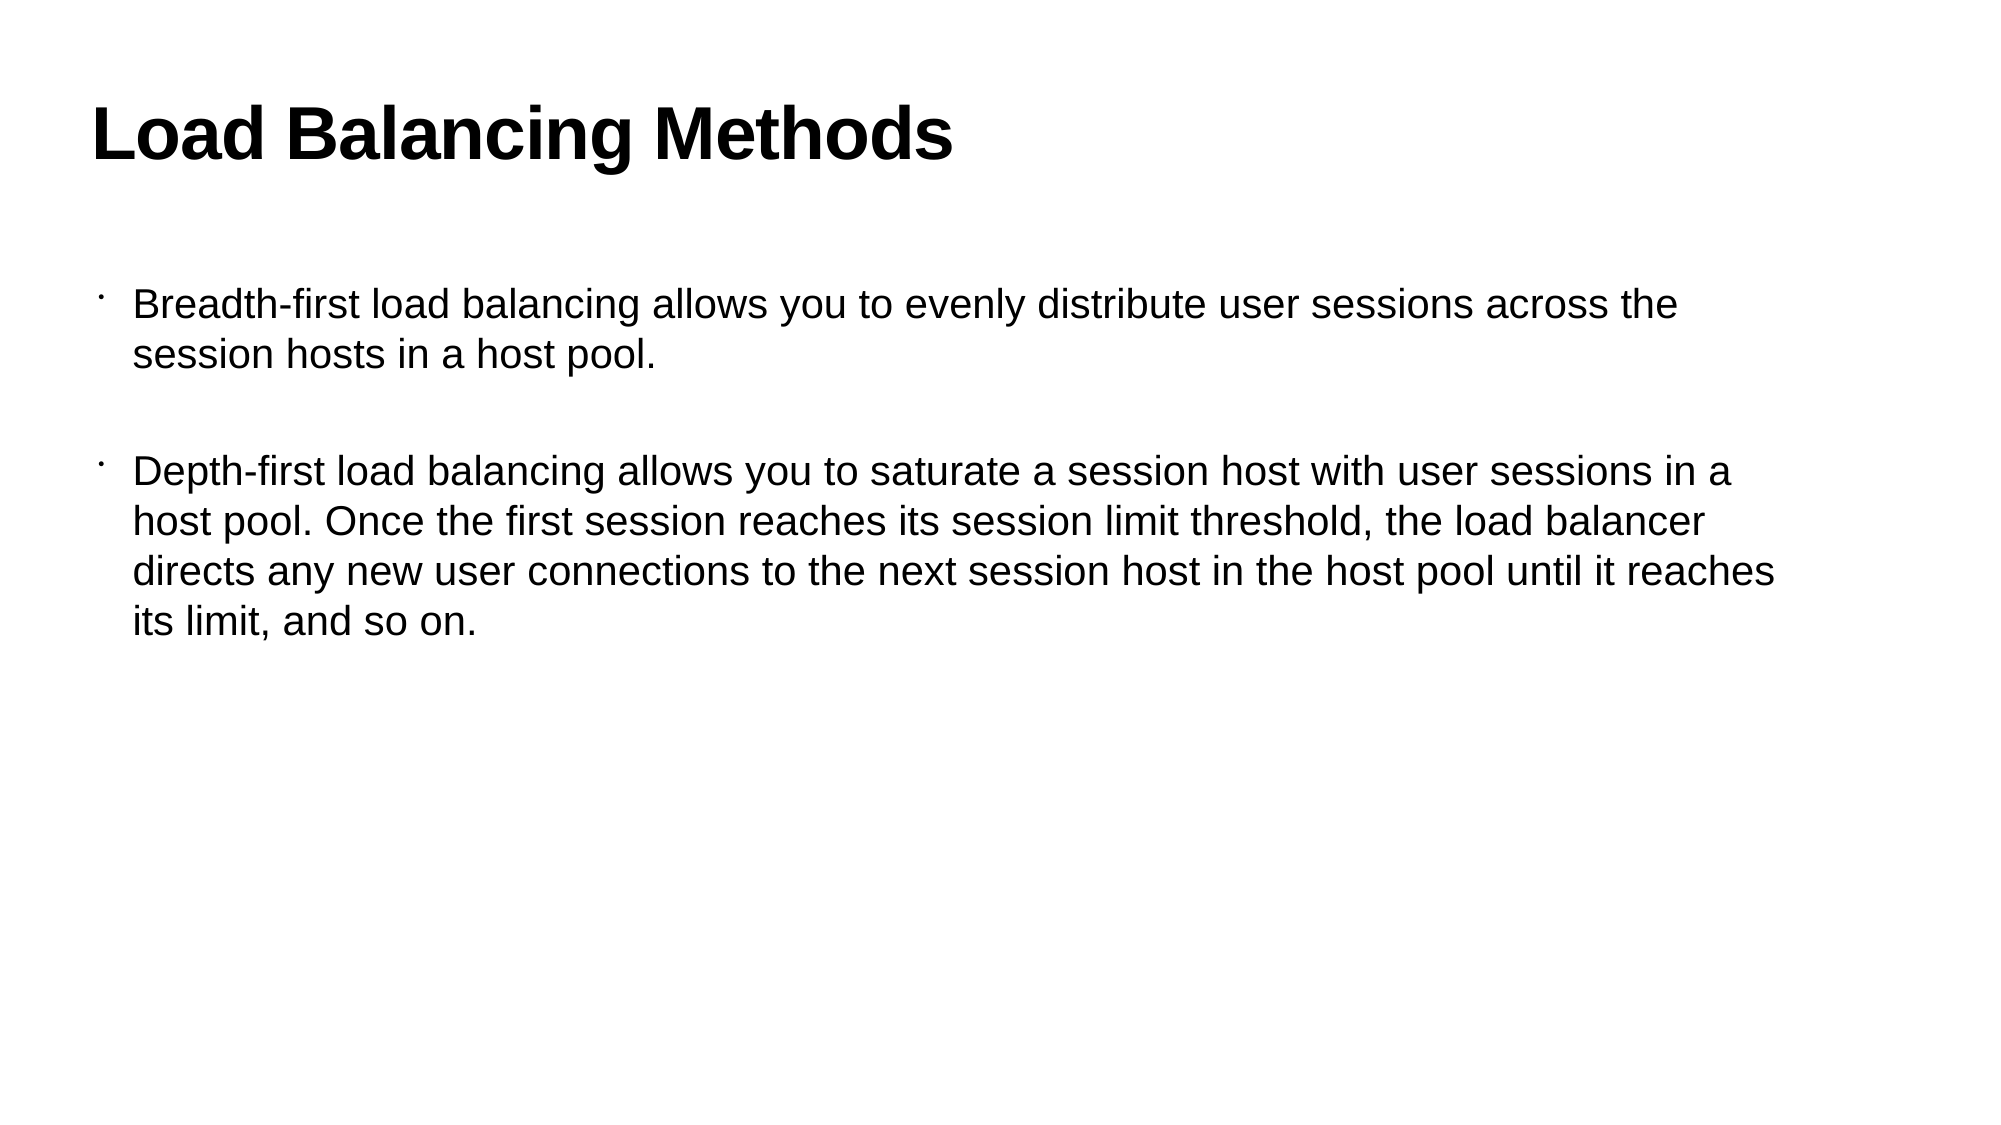

# Load Balancing Methods
Breadth-first load balancing allows you to evenly distribute user sessions across the session hosts in a host pool.

Depth-first load balancing allows you to saturate a session host with user sessions in a host pool. Once the first session reaches its session limit threshold, the load balancer directs any new user connections to the next session host in the host pool until it reaches its limit, and so on.